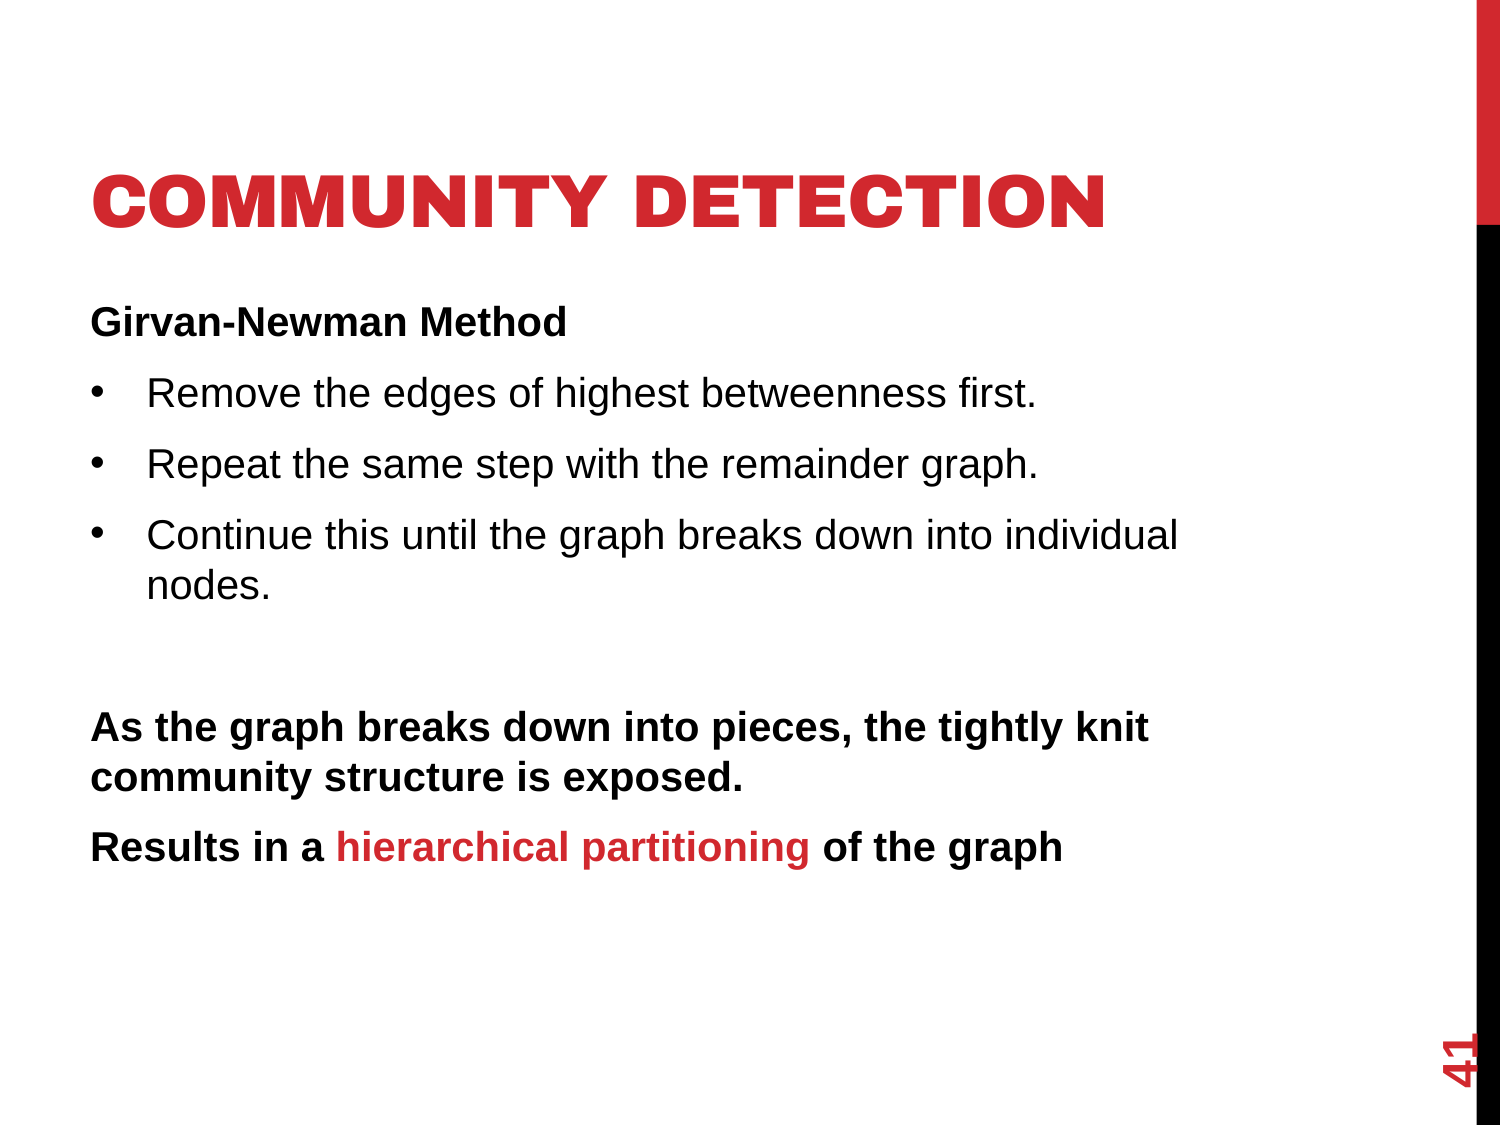

# Community detection
Girvan-Newman Method
Remove the edges of highest betweenness first.
Repeat the same step with the remainder graph.
Continue this until the graph breaks down into individual nodes.

As the graph breaks down into pieces, the tightly knit community structure is exposed.
Results in a hierarchical partitioning of the graph

41